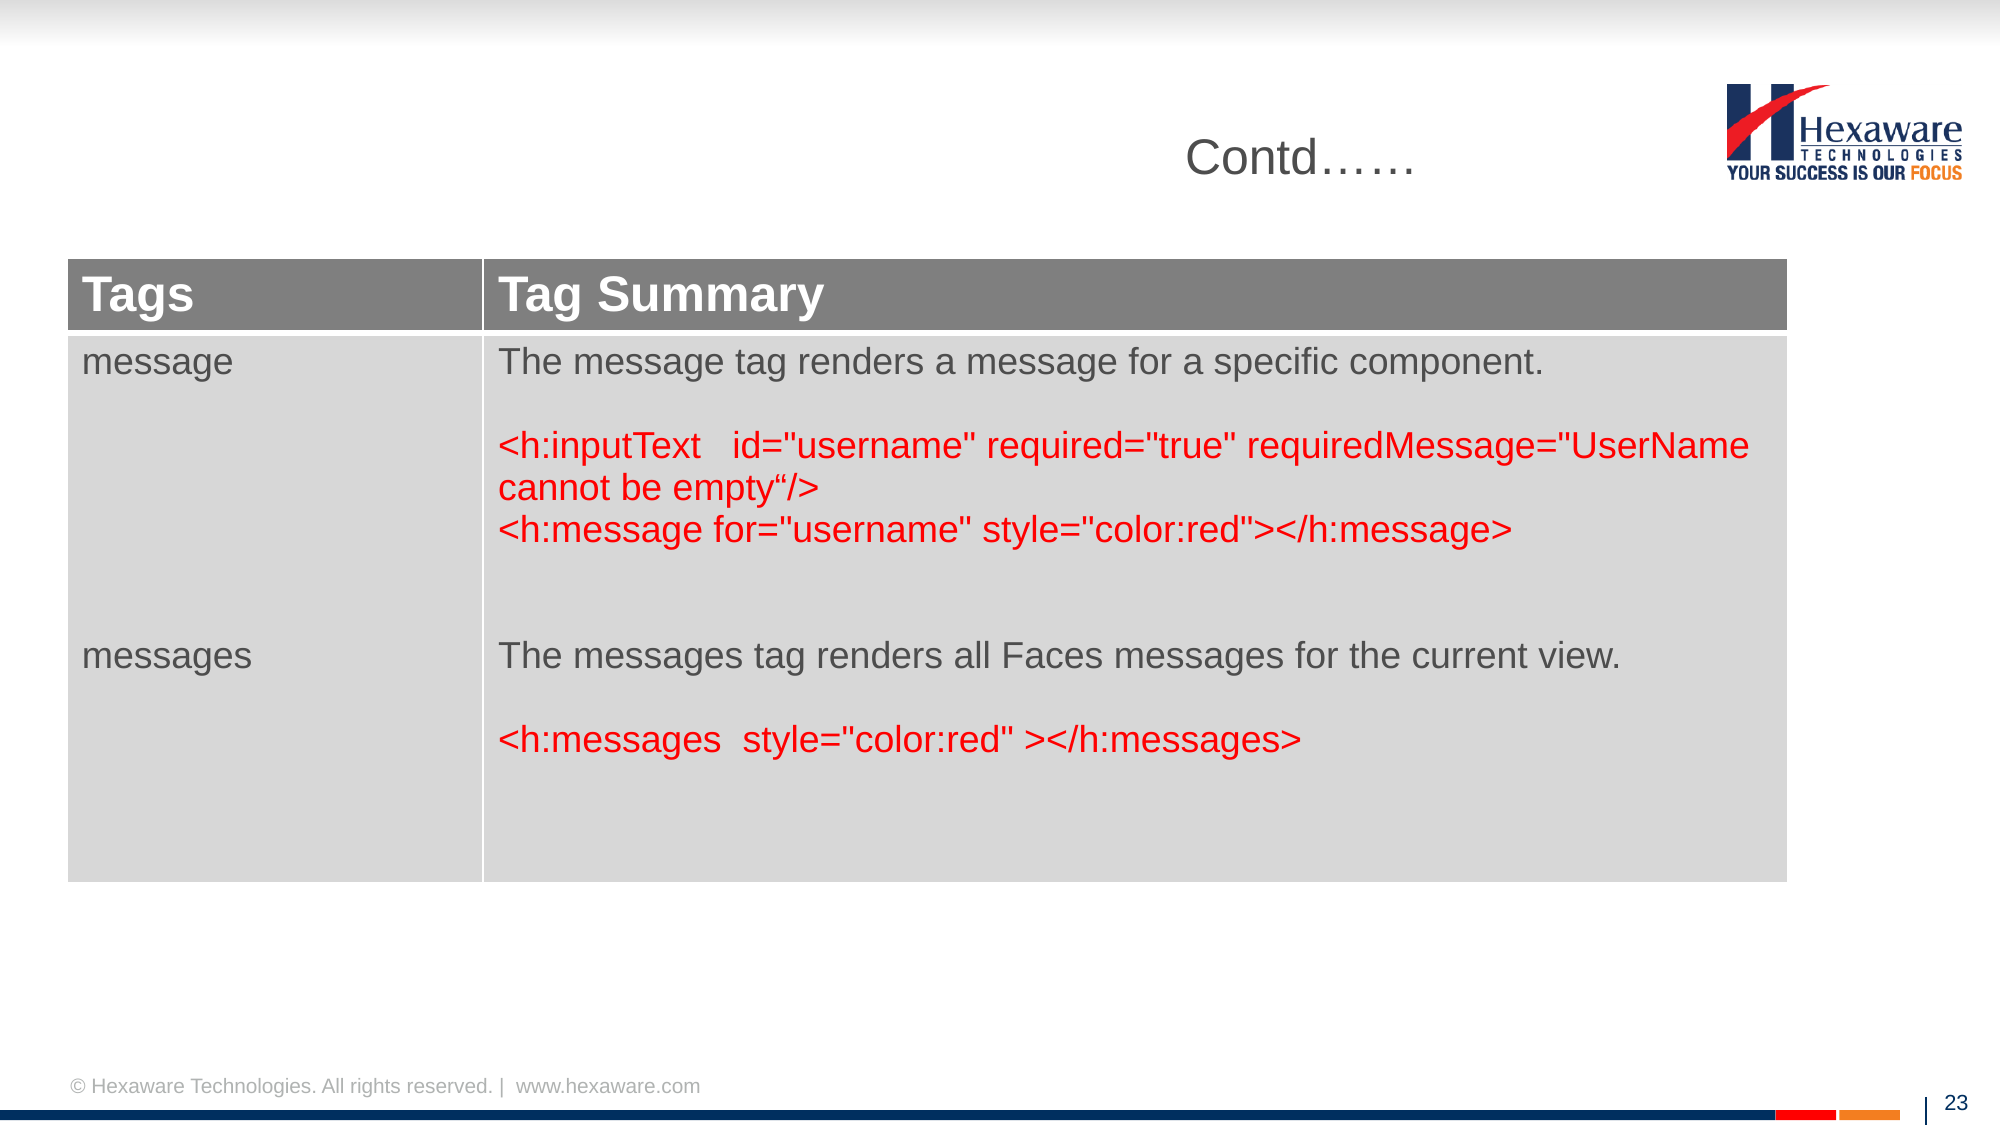

# Contd……
| Tags | Tag Summary |
| --- | --- |
| message messages | The message tag renders a message for a specific component. <h:inputText id="username" required="true" requiredMessage="UserName cannot be empty“/> <h:message for="username" style="color:red"></h:message> The messages tag renders all Faces messages for the current view. <h:messages style="color:red" ></h:messages> |